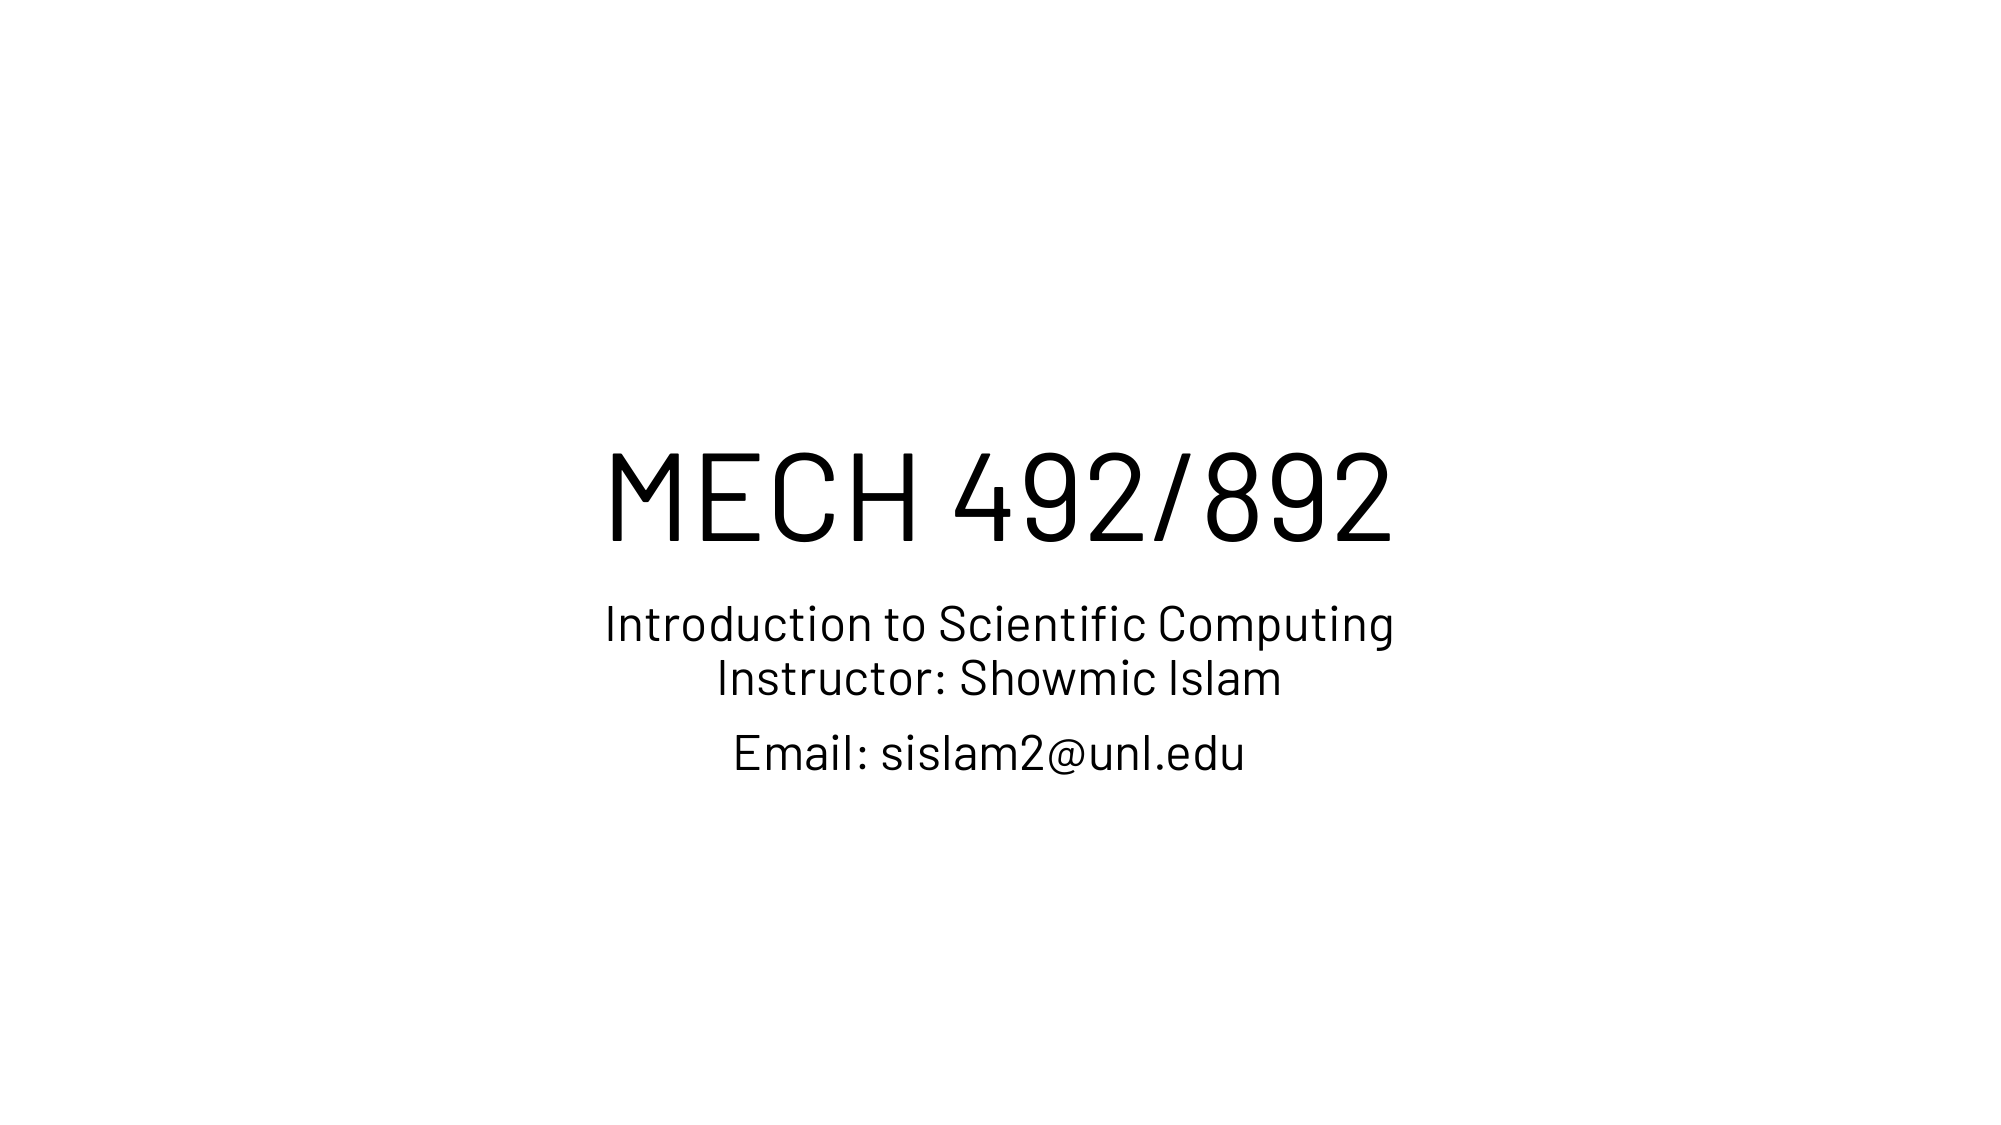

# MECH 492/892
Introduction to Scientific Computing
Instructor: Showmic Islam
Email: sislam2@unl.edu